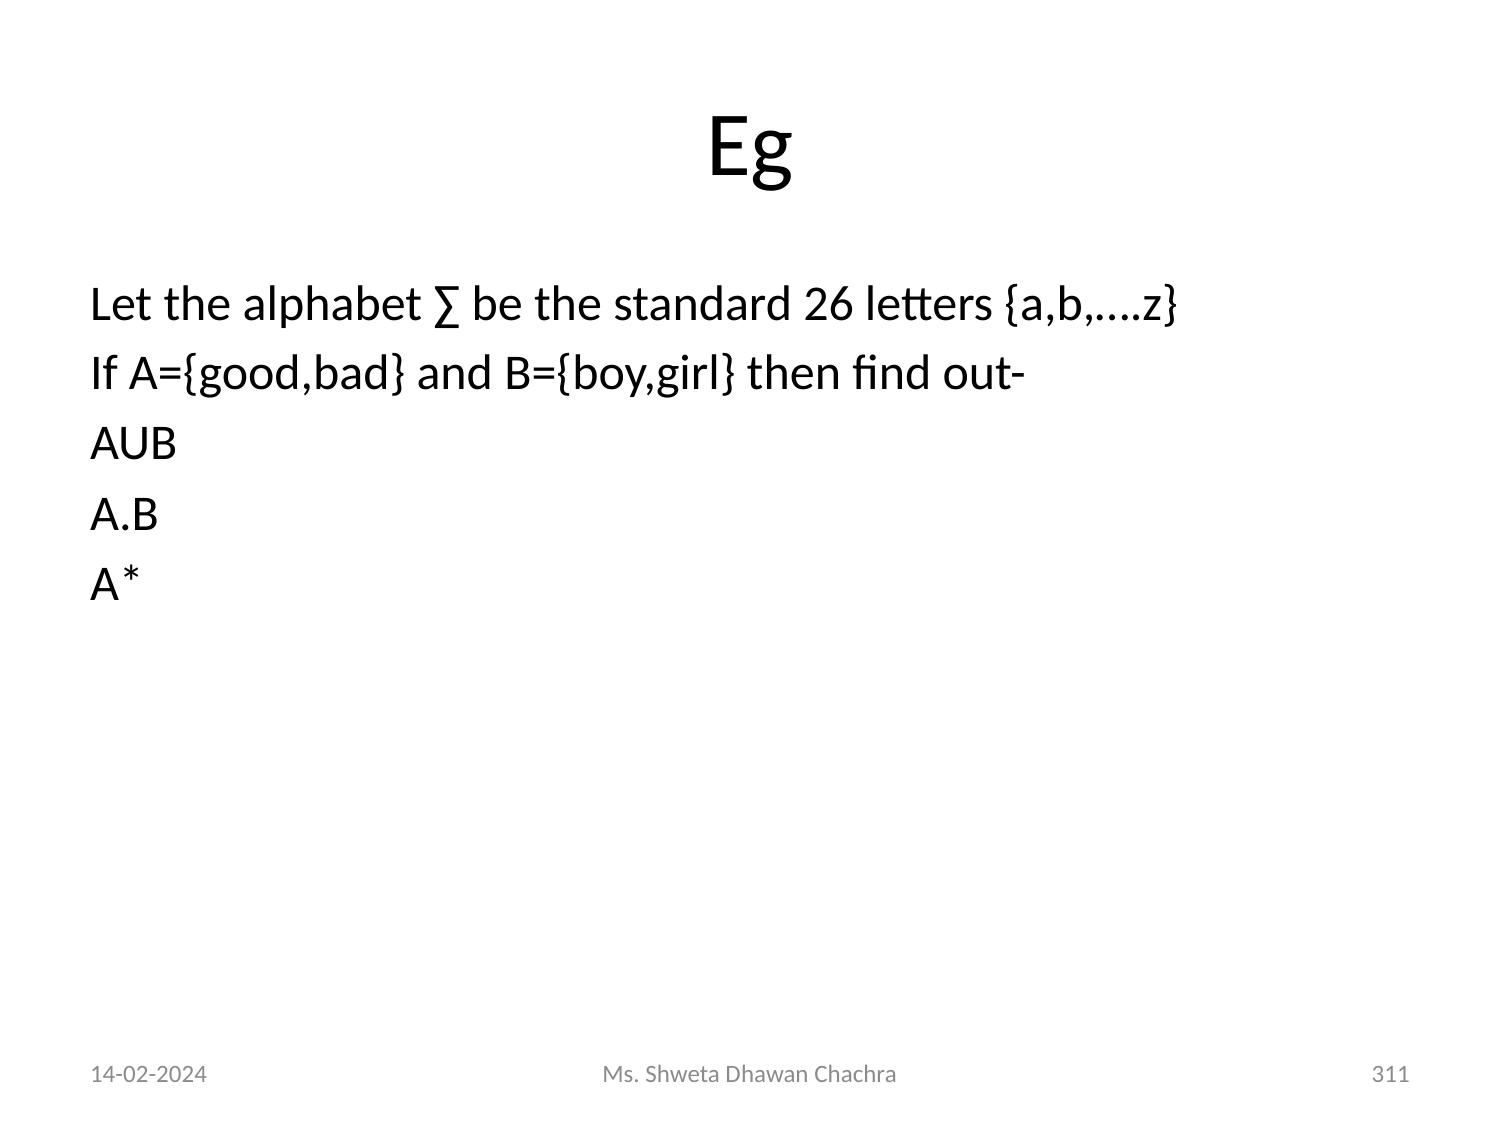

# Eg
Let the alphabet ∑ be the standard 26 letters {a,b,….z}
If A={good,bad} and B={boy,girl} then find out-
AUB
A.B
A*
14-02-2024
Ms. Shweta Dhawan Chachra
311